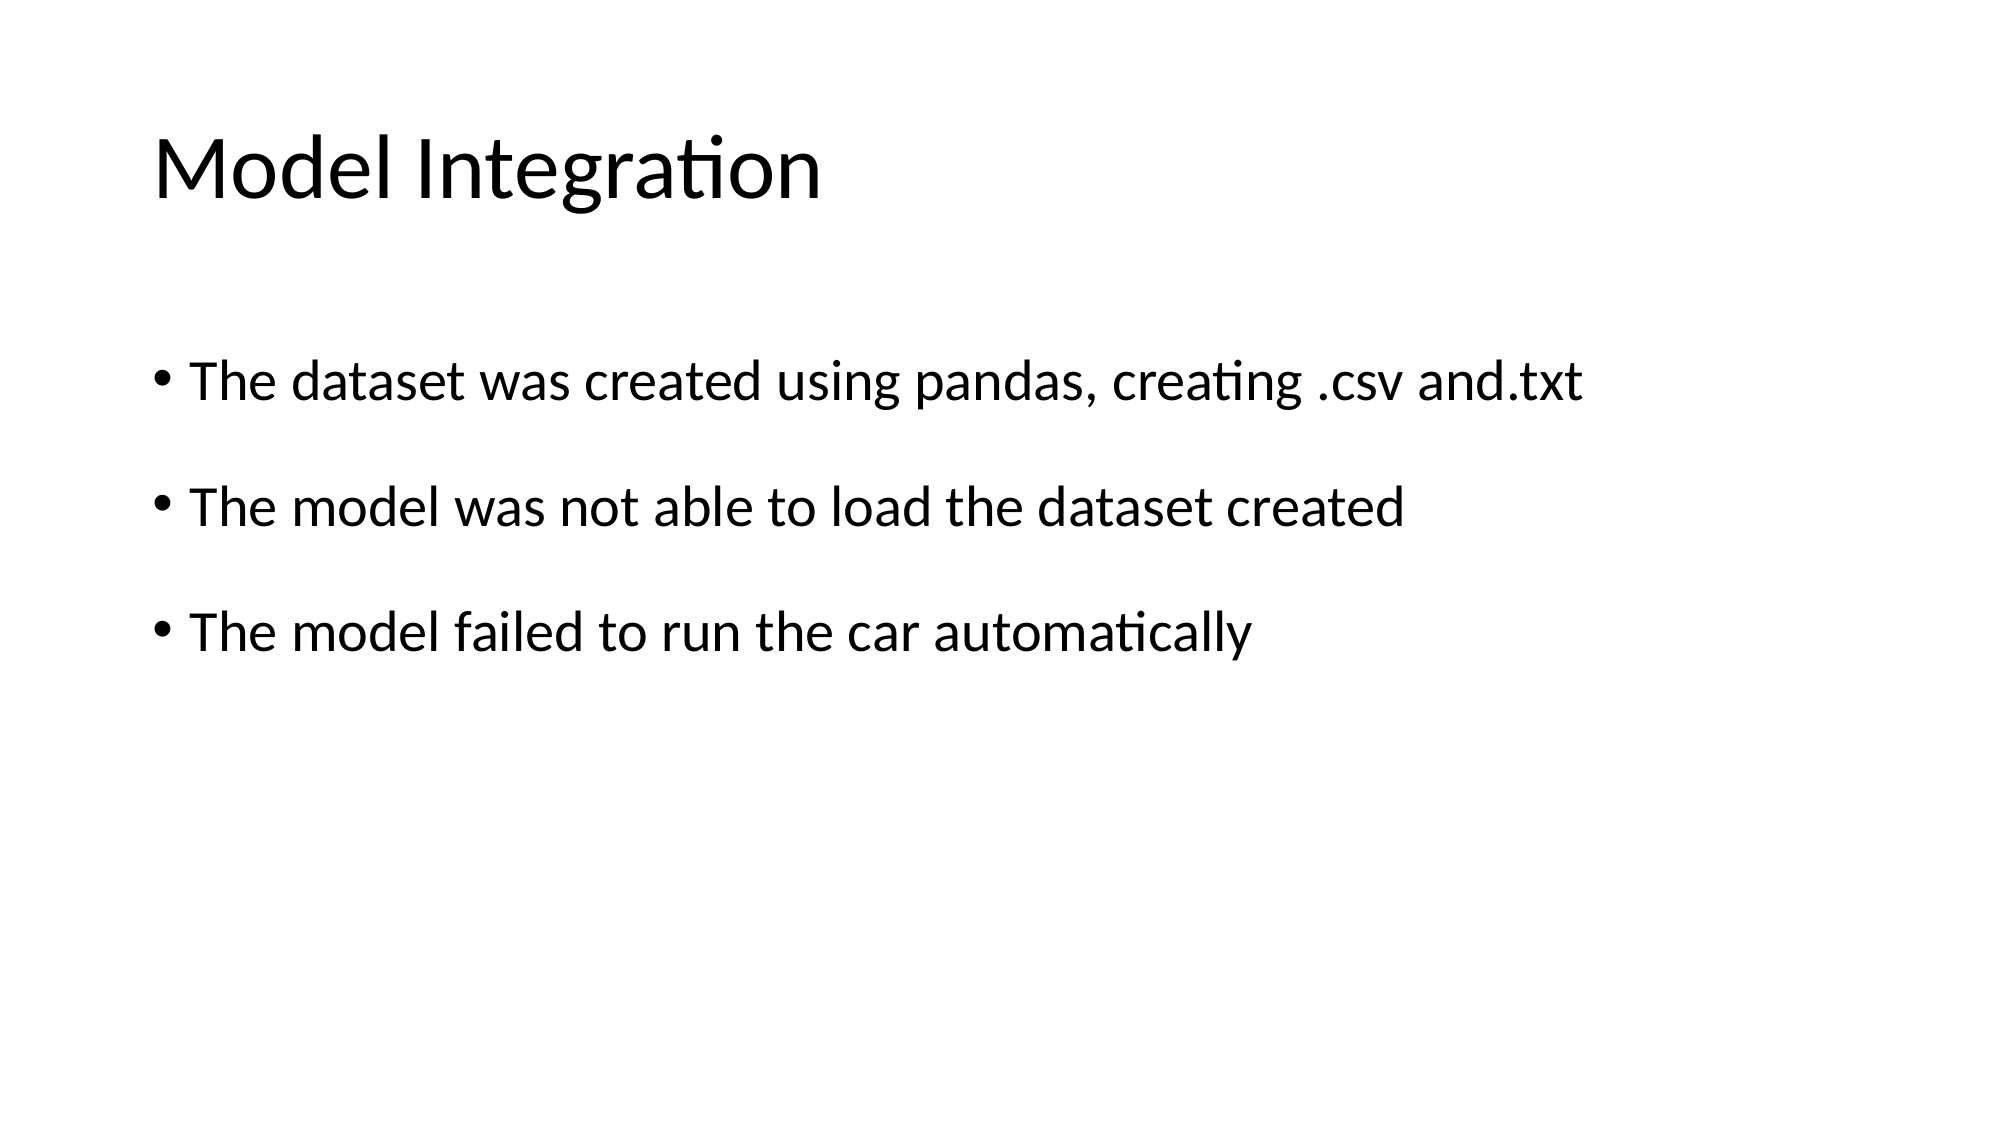

# Model Integration
The dataset was created using pandas, creating .csv and.txt
The model was not able to load the dataset created
The model failed to run the car automatically